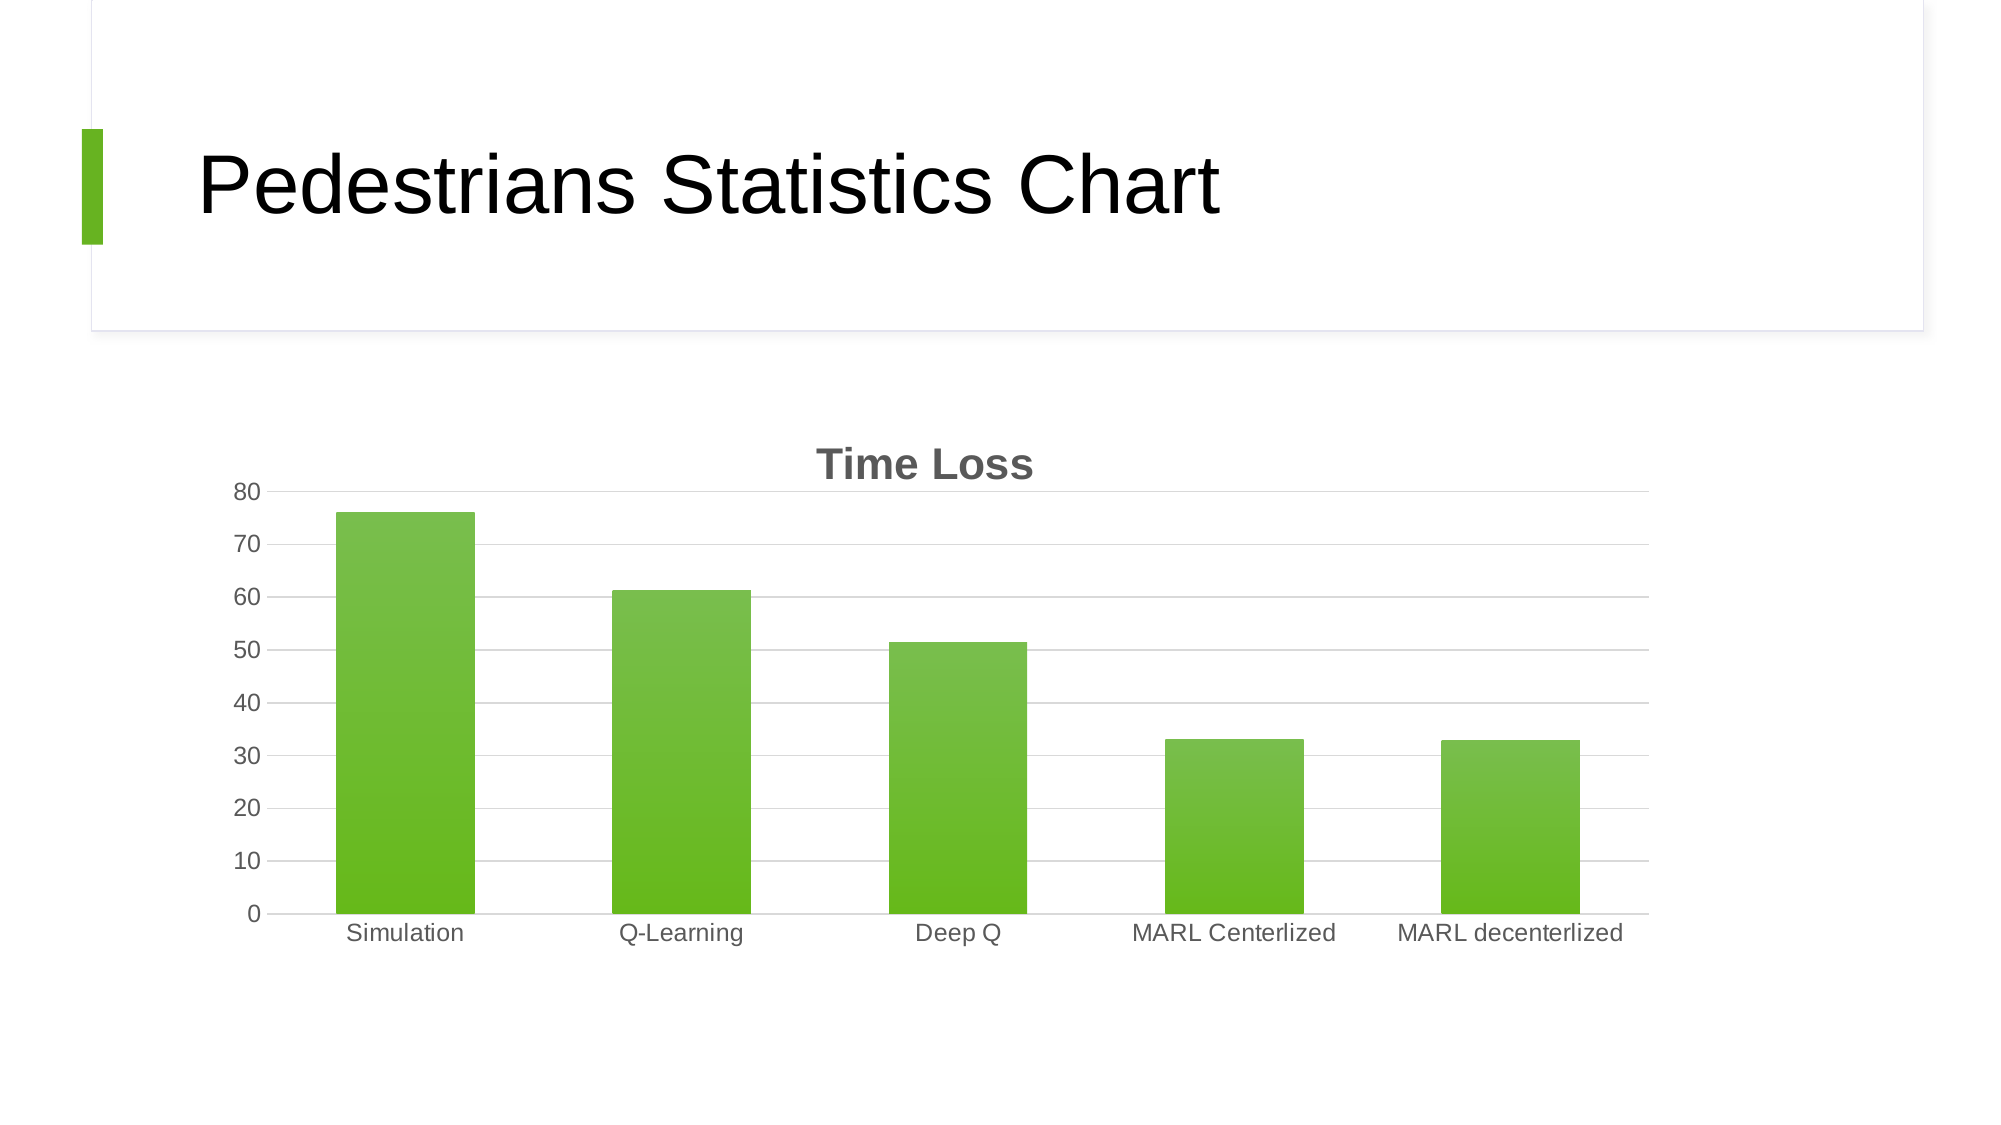

# Pedestrians Statistics Chart

### Chart: Time Loss

| Category | Time Loss |
|---|---|
| Simulation | 76.01 |
| Q-Learning | 61.25 |
| Deep Q | 51.47 |
| MARL Centerlized | 32.98 |
| MARL decenterlized | 32.78 |